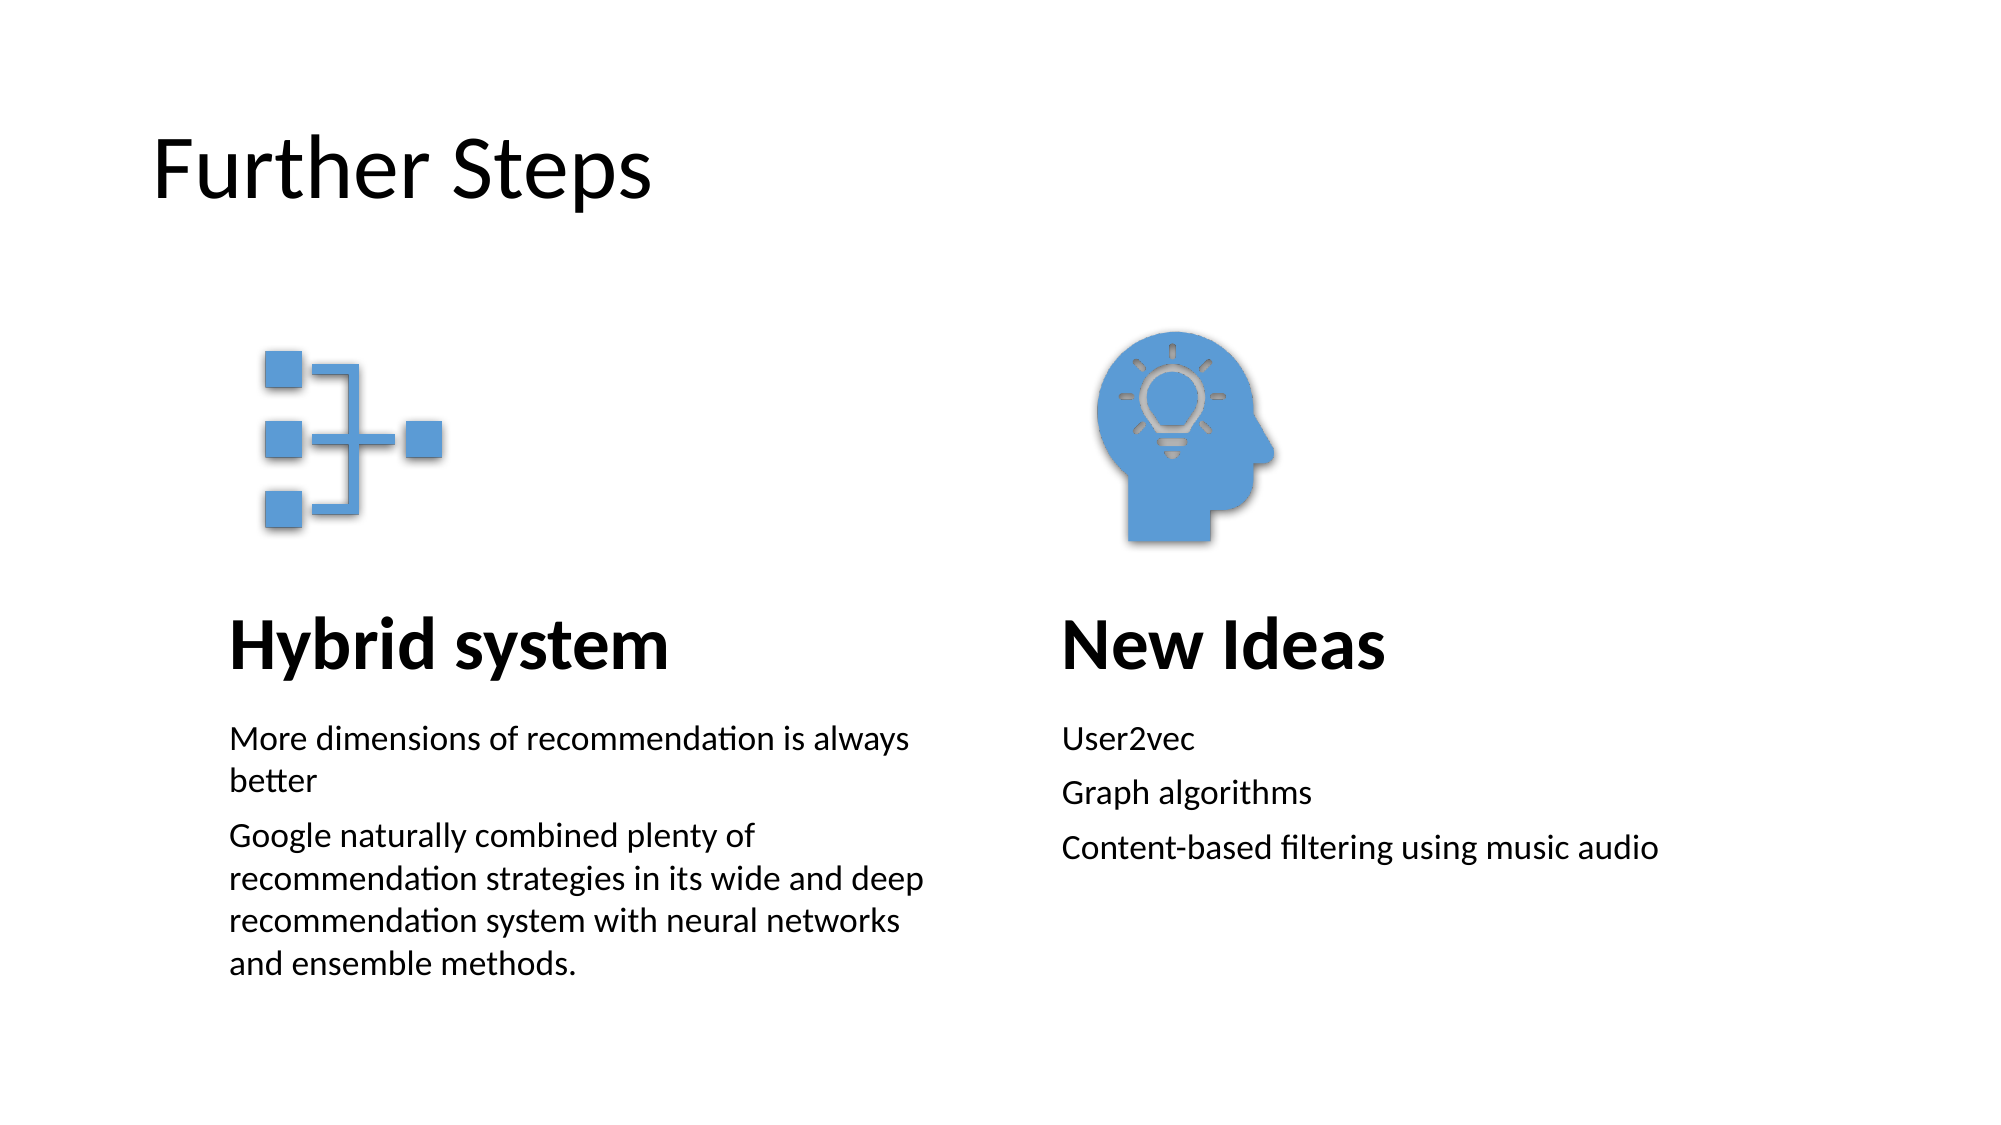

# Further Steps
Hybrid system
More dimensions of recommendation is always better
Google naturally combined plenty of recommendation strategies in its wide and deep recommendation system with neural networks and ensemble methods.
New Ideas
User2vec
Graph algorithms
Content-based filtering using music audio